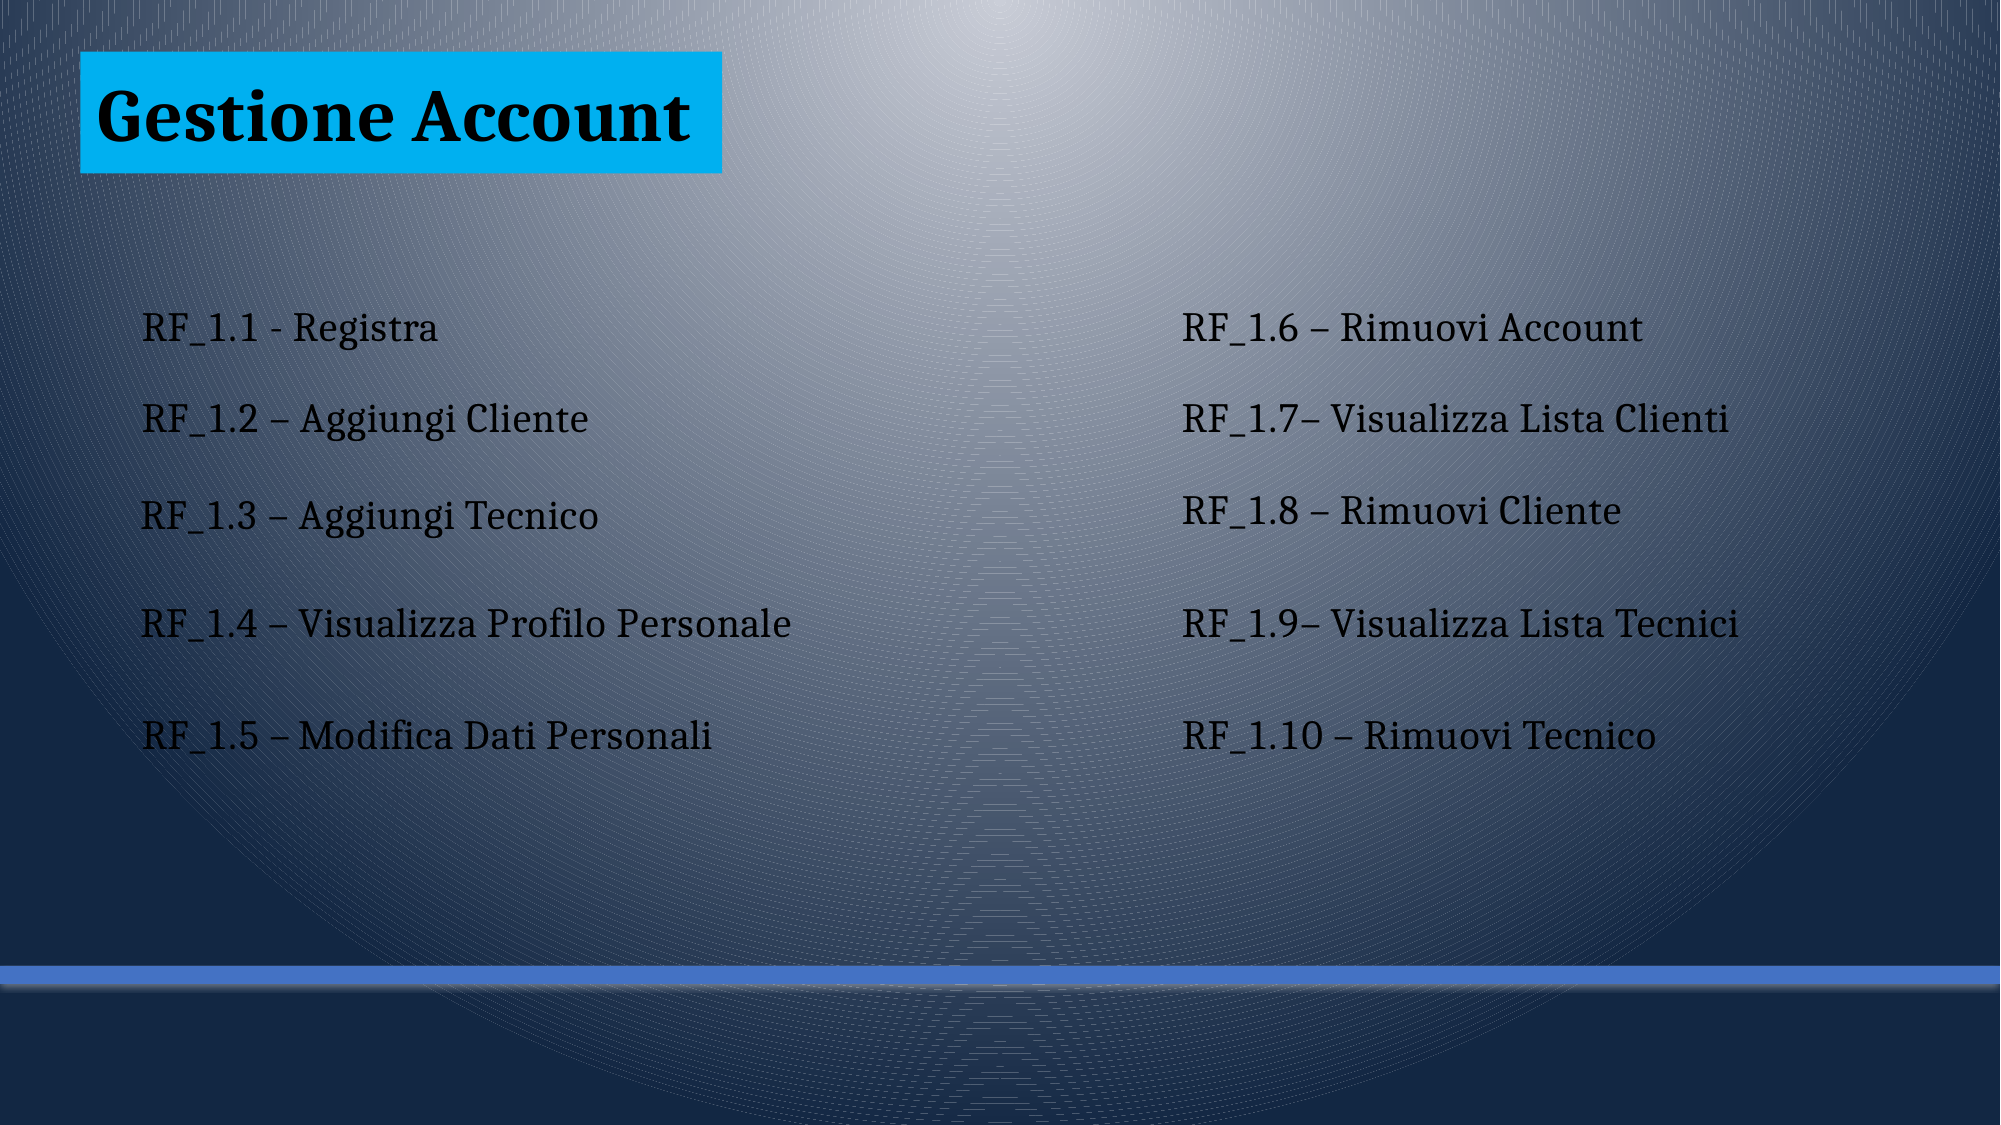

Gestione Account
RF_1.6 – Rimuovi Account
RF_1.1 - Registra
RF_1.7– Visualizza Lista Clienti
RF_1.2 – Aggiungi Cliente
RF_1.8 – Rimuovi Cliente
RF_1.3 – Aggiungi Tecnico
RF_1.4 – Visualizza Profilo Personale
RF_1.9– Visualizza Lista Tecnici
RF_1.10 – Rimuovi Tecnico
RF_1.5 – Modifica Dati Personali